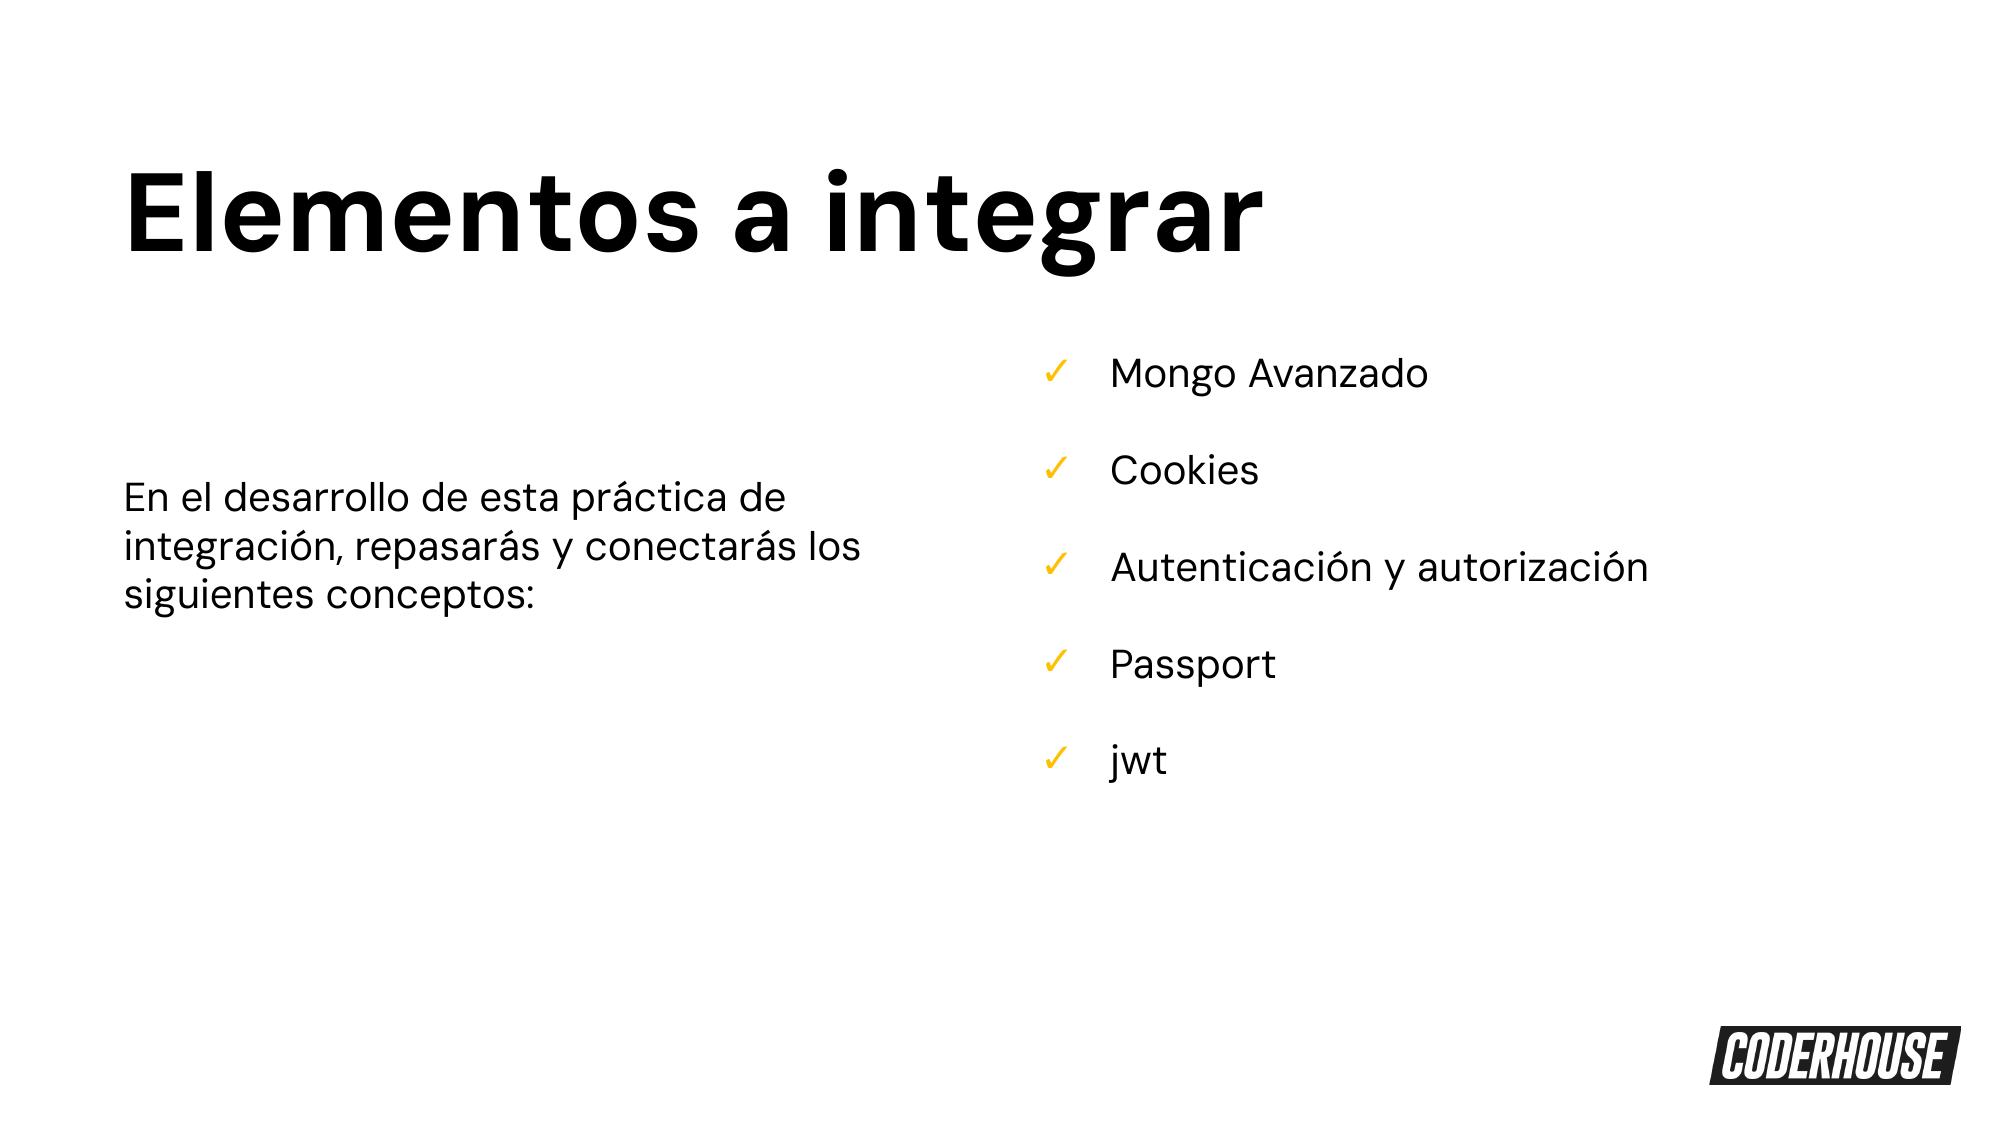

Elementos a integrar
Mongo Avanzado

Cookies

Autenticación y autorización

Passport

jwt

En el desarrollo de esta práctica de integración, repasarás y conectarás los siguientes conceptos: